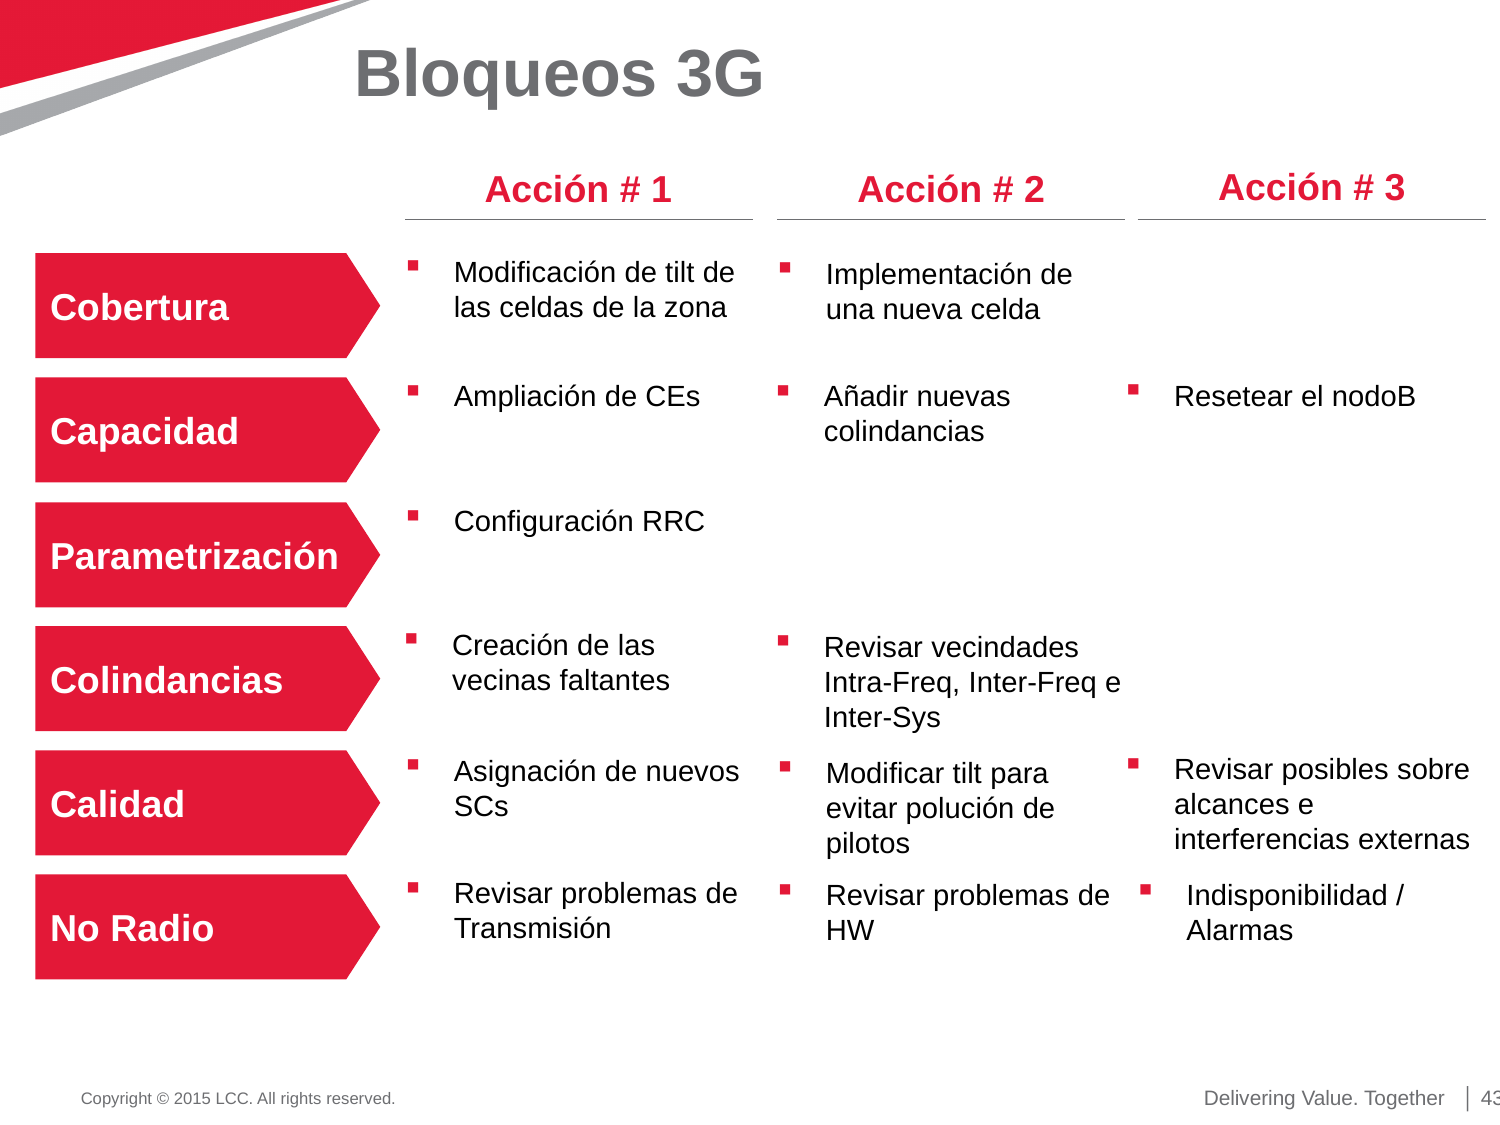

# Bloqueos 3G
Acción # 3
Acción # 1
Acción # 2
Cobertura
Modificación de tilt de las celdas de la zona
Implementación de una nueva celda
Resetear el nodoB
Capacidad
Ampliación de CEs
Añadir nuevas colindancias
Parametrización
Configuración RRC
Colindancias
Creación de las vecinas faltantes
Revisar vecindades Intra-Freq, Inter-Freq e Inter-Sys
Calidad
Revisar posibles sobre alcances e interferencias externas
Asignación de nuevos SCs
Modificar tilt para evitar polución de pilotos
No Radio
Revisar problemas de Transmisión
Revisar problemas de HW
Indisponibilidad / Alarmas